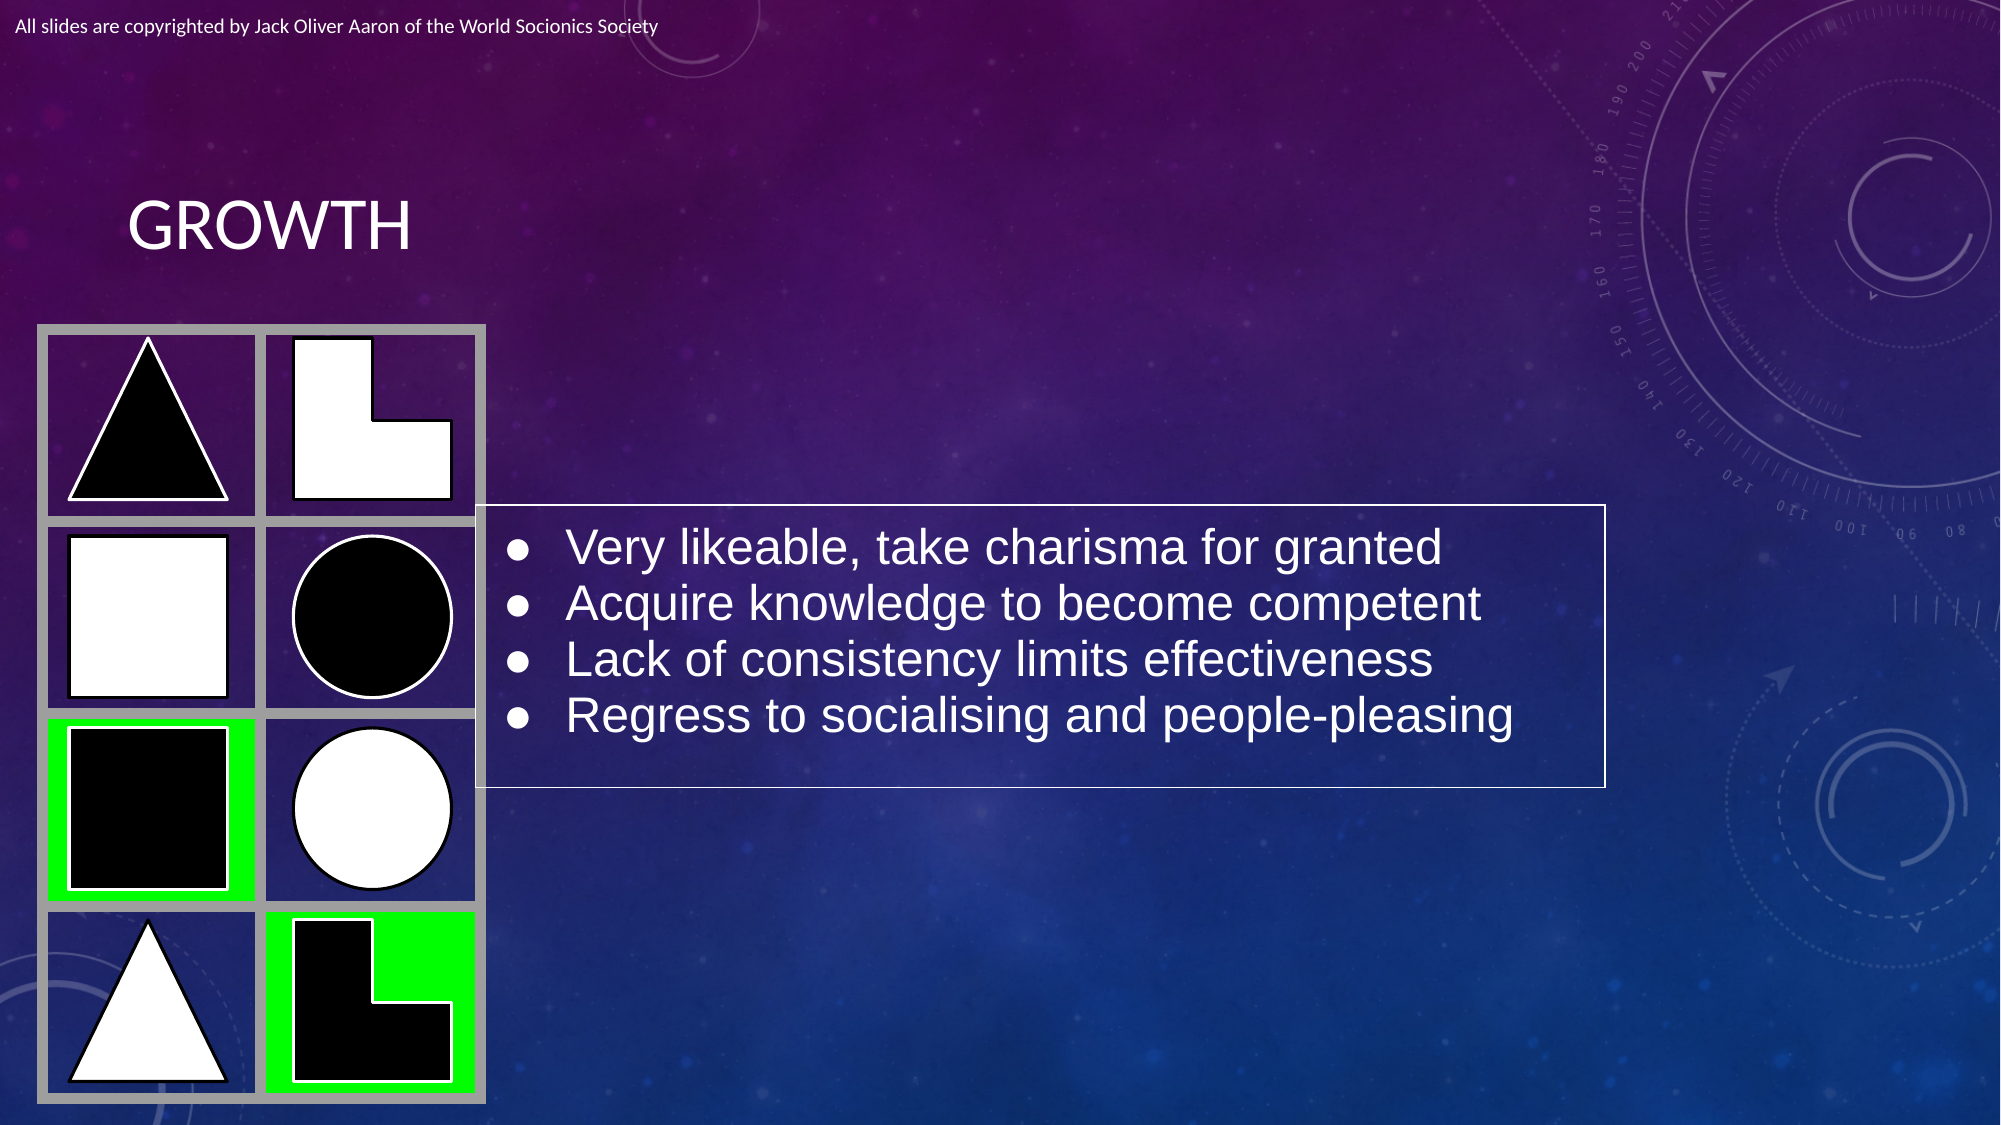

All slides are copyrighted by Jack Oliver Aaron of the World Socionics Society
# GROWTH
|  |  |
| --- | --- |
|  |  |
|  |  |
|  |  |

| Very likeable, take charisma for granted Acquire knowledge to become competent Lack of consistency limits effectiveness Regress to socialising and people-pleasing |
| --- |